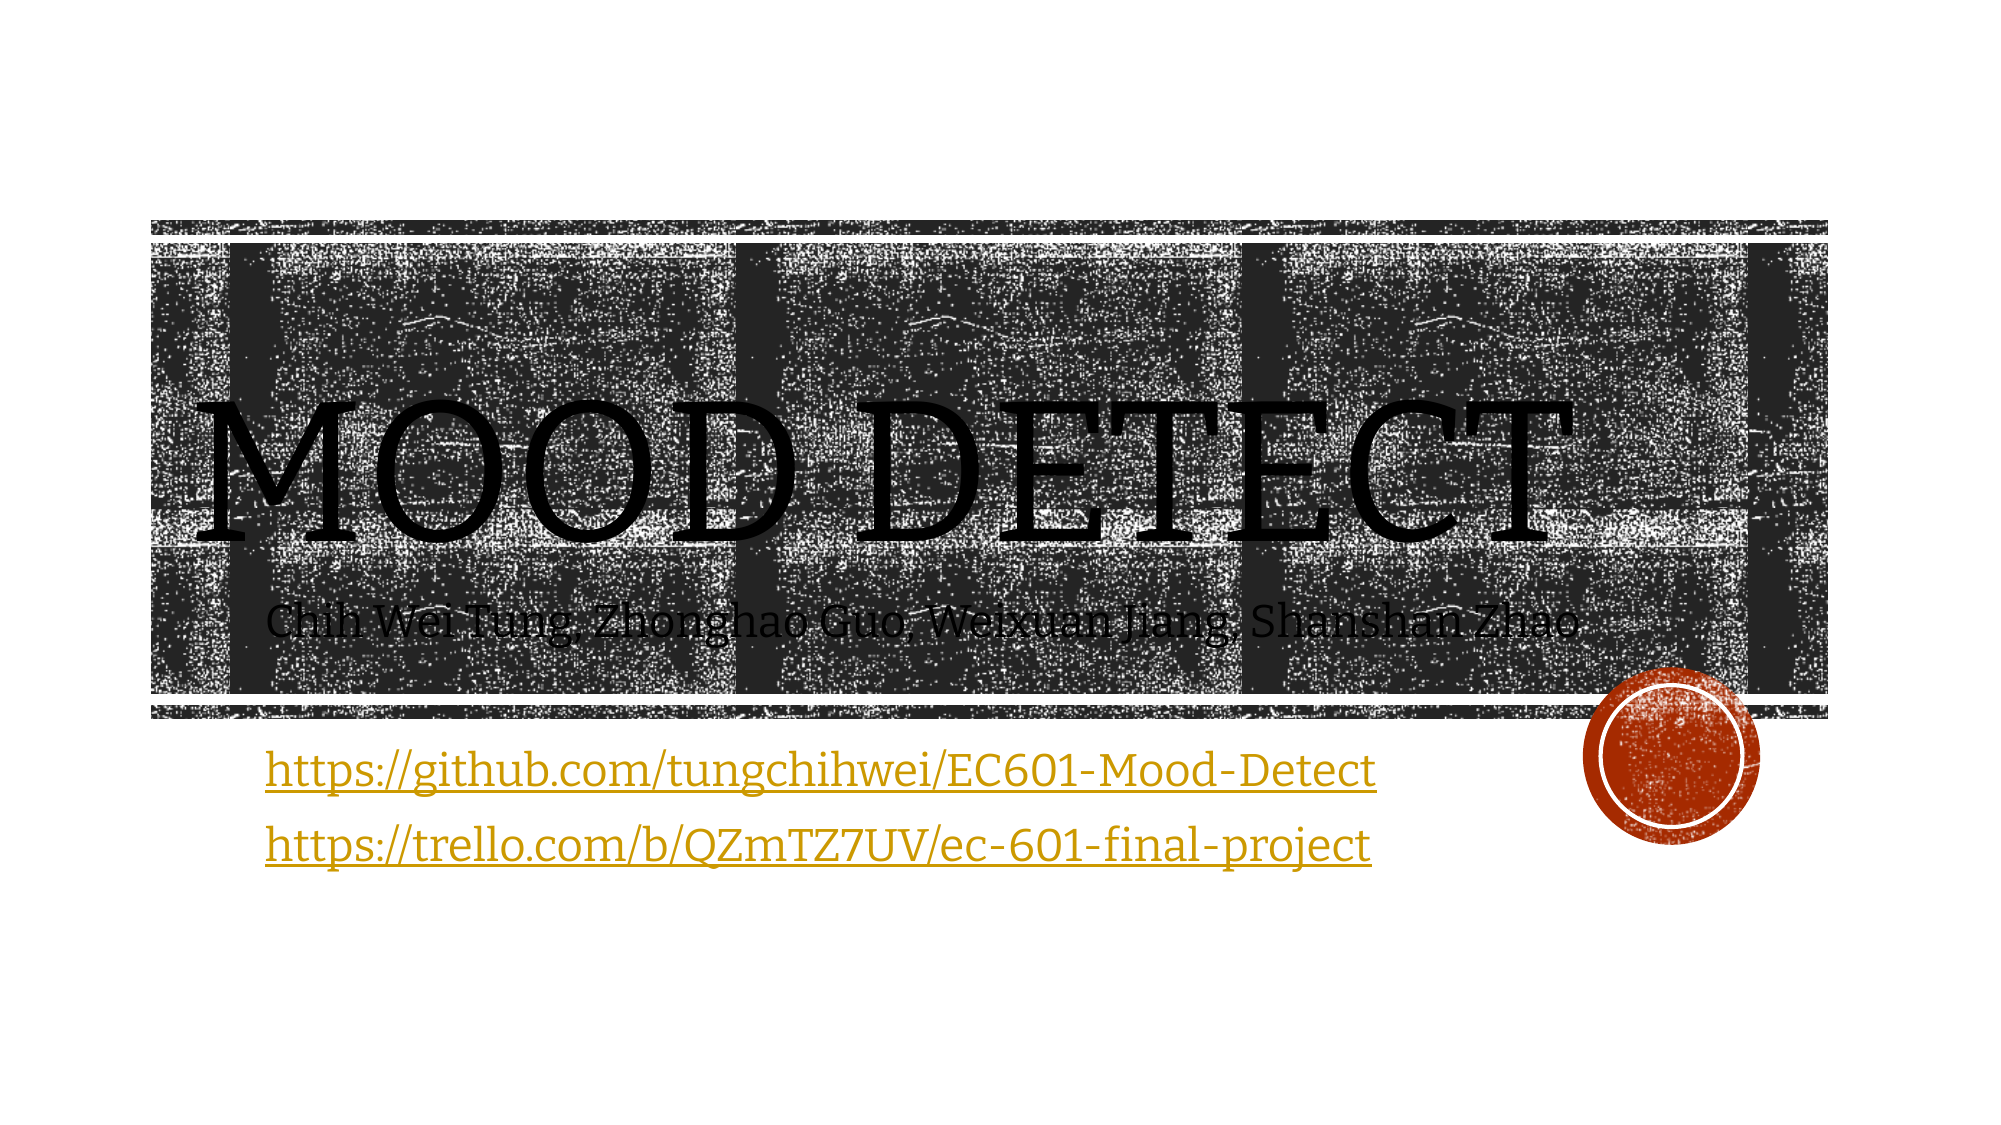

# Mood Detect
Chih Wei Tung, Zhonghao Guo, Weixuan Jiang, Shanshan Zhao

https://github.com/tungchihwei/EC601-Mood-Detect
https://trello.com/b/QZmTZ7UV/ec-601-final-project